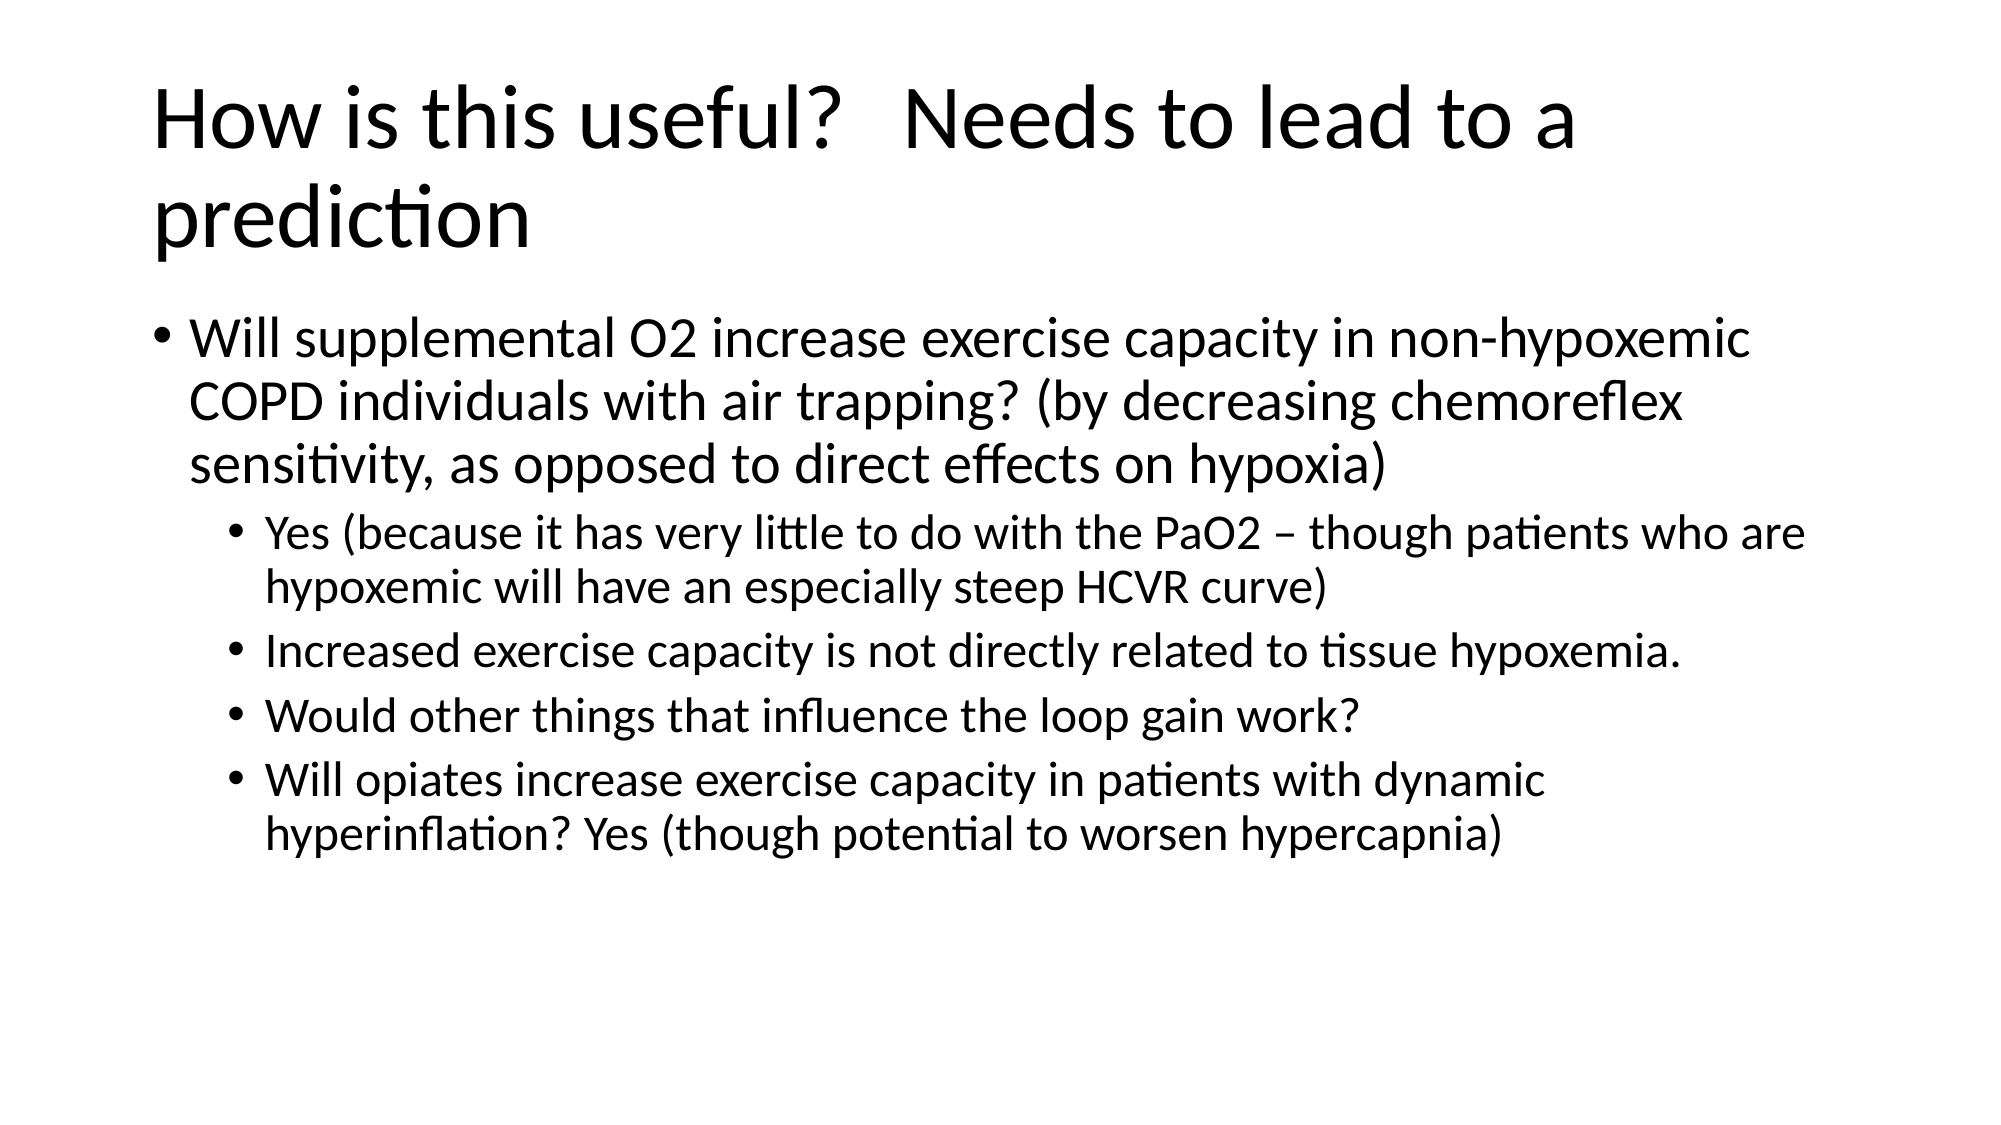

# How is this useful?	Needs to lead to a prediction
Will supplemental O2 increase exercise capacity in non-hypoxemic COPD individuals with air trapping? (by decreasing chemoreflex sensitivity, as opposed to direct effects on hypoxia)
Yes (because it has very little to do with the PaO2 – though patients who are hypoxemic will have an especially steep HCVR curve)
Increased exercise capacity is not directly related to tissue hypoxemia.
Would other things that influence the loop gain work?
Will opiates increase exercise capacity in patients with dynamic hyperinflation? Yes (though potential to worsen hypercapnia)